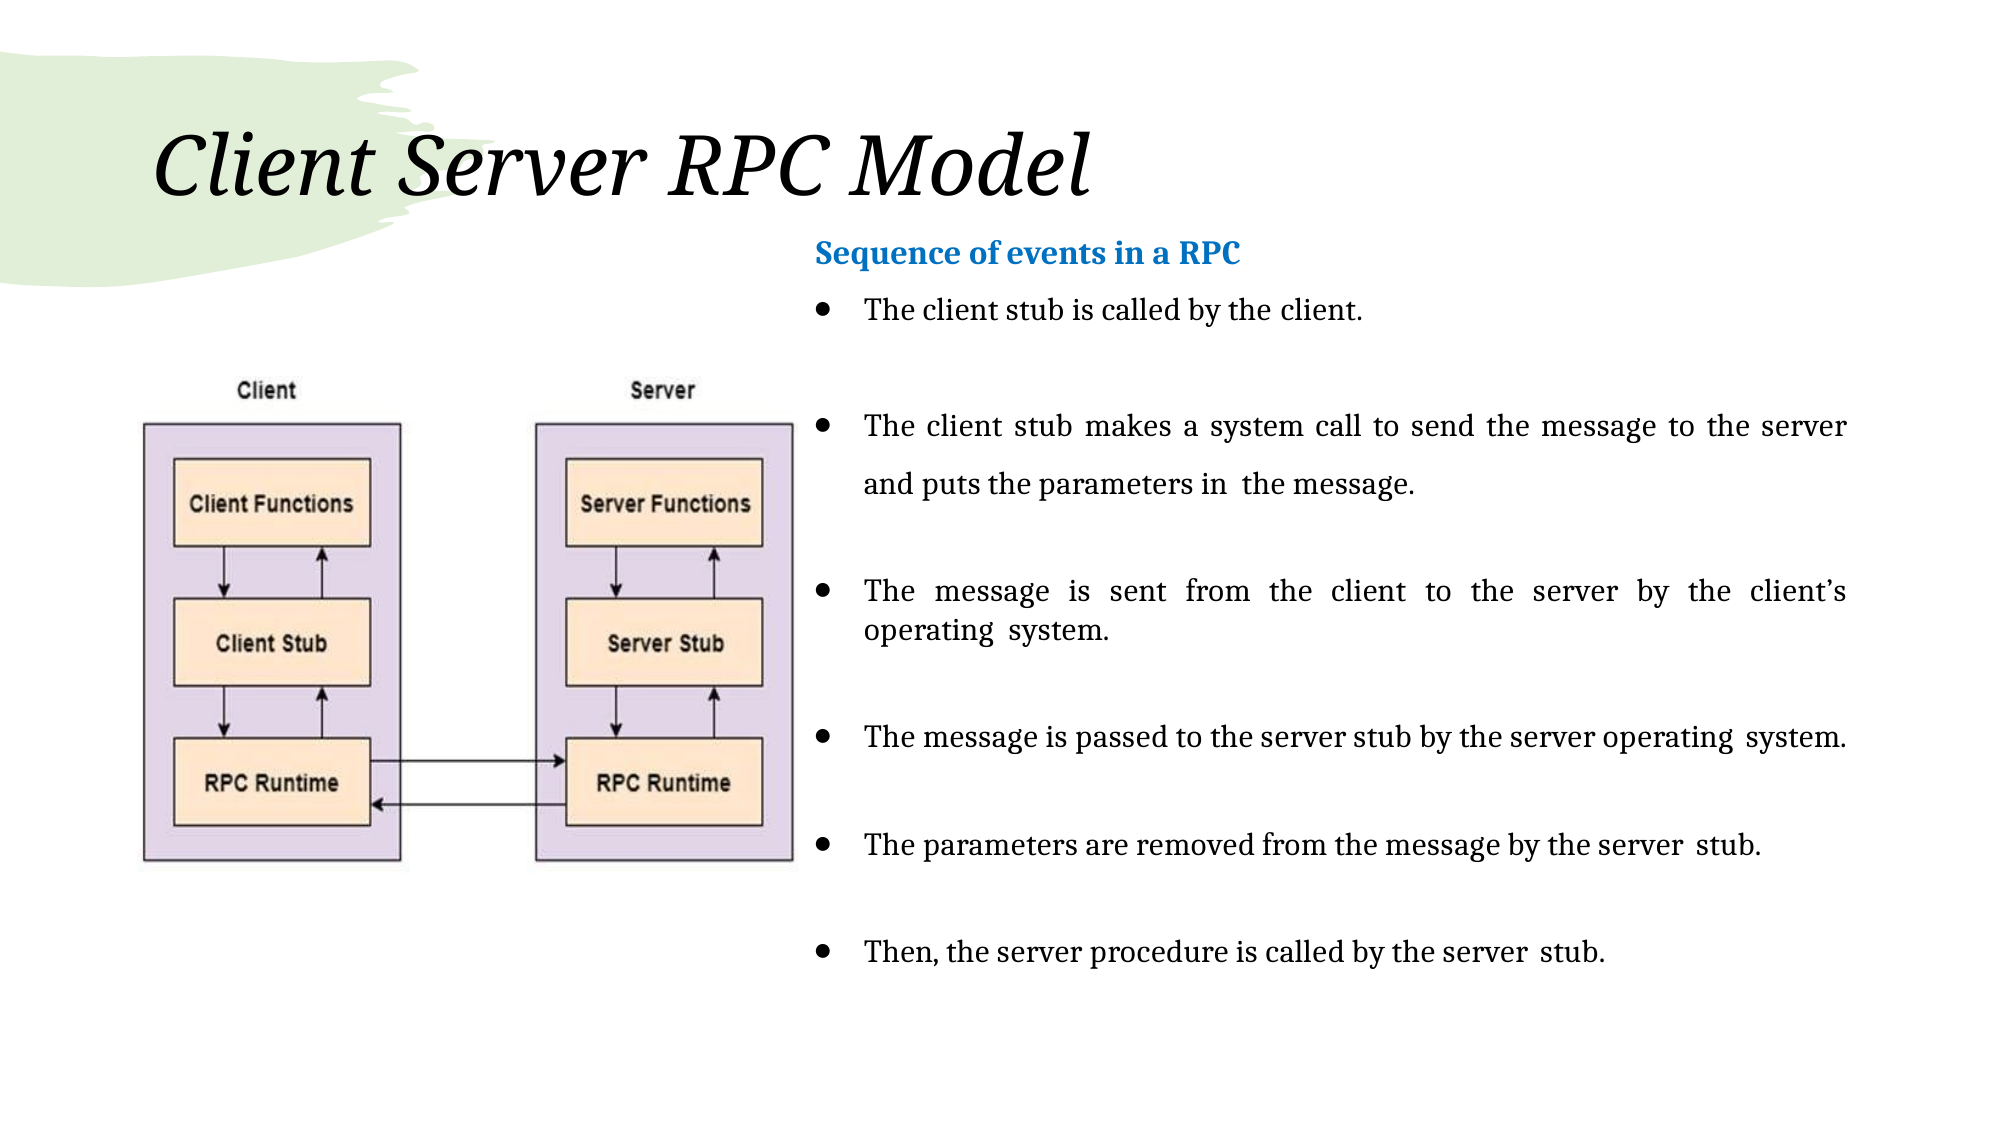

# Client Server RPC Model
Sequence of events in a RPC
The client stub is called by the client.

The client stub makes a system call to send the message to the server and puts the parameters in  the message.

The message is sent from the client to the server by the client’s operating system.

The message is passed to the server stub by the server operating system.

The parameters are removed from the message by the server stub.

Then, the server procedure is called by the server stub.